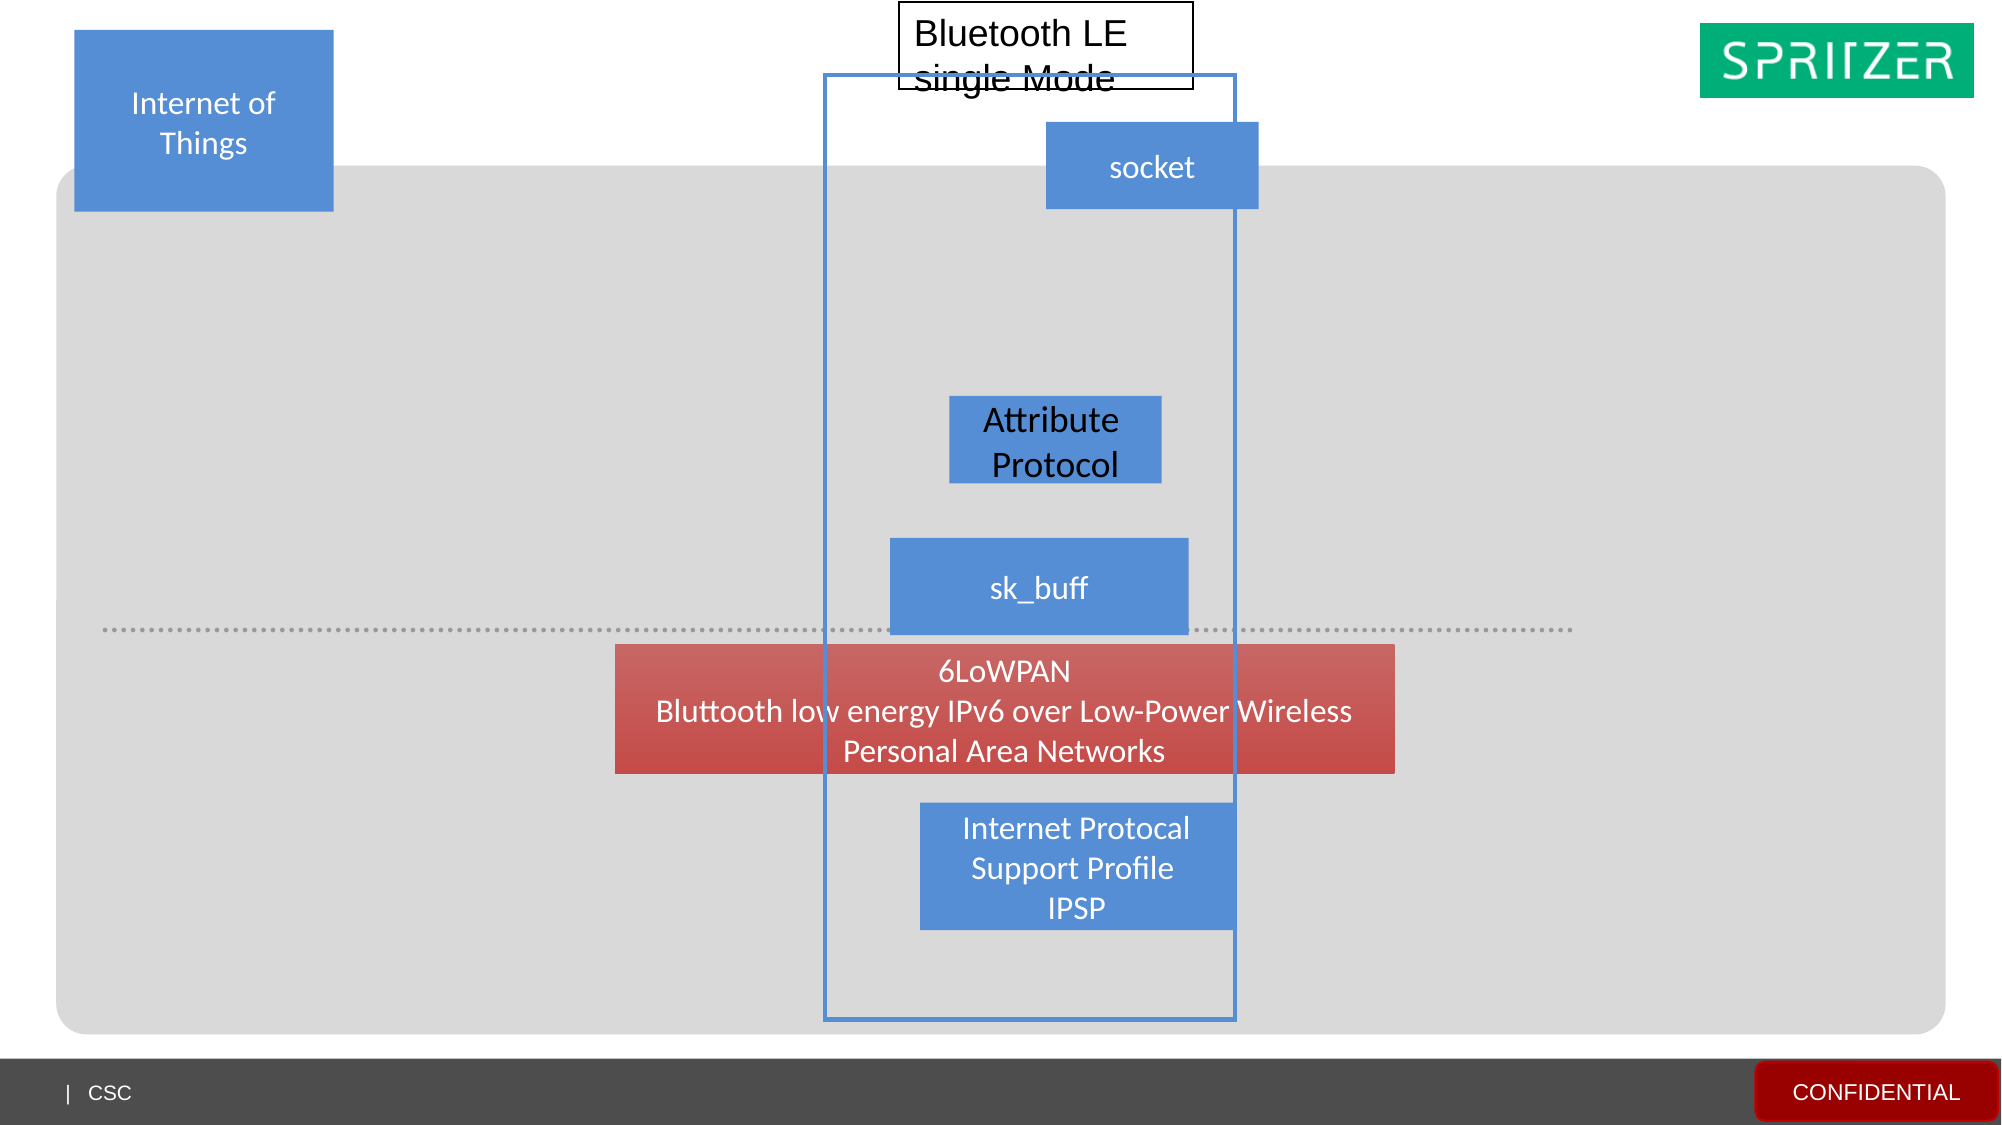

Bluetooth LE single Mode
Internet of Things

socket
Attribute
Protocol
sk_buff

6LoWPAN
Bluttooth low energy IPv6 over Low-Power Wireless Personal Area Networks
Internet Protocal Support Profile
IPSP